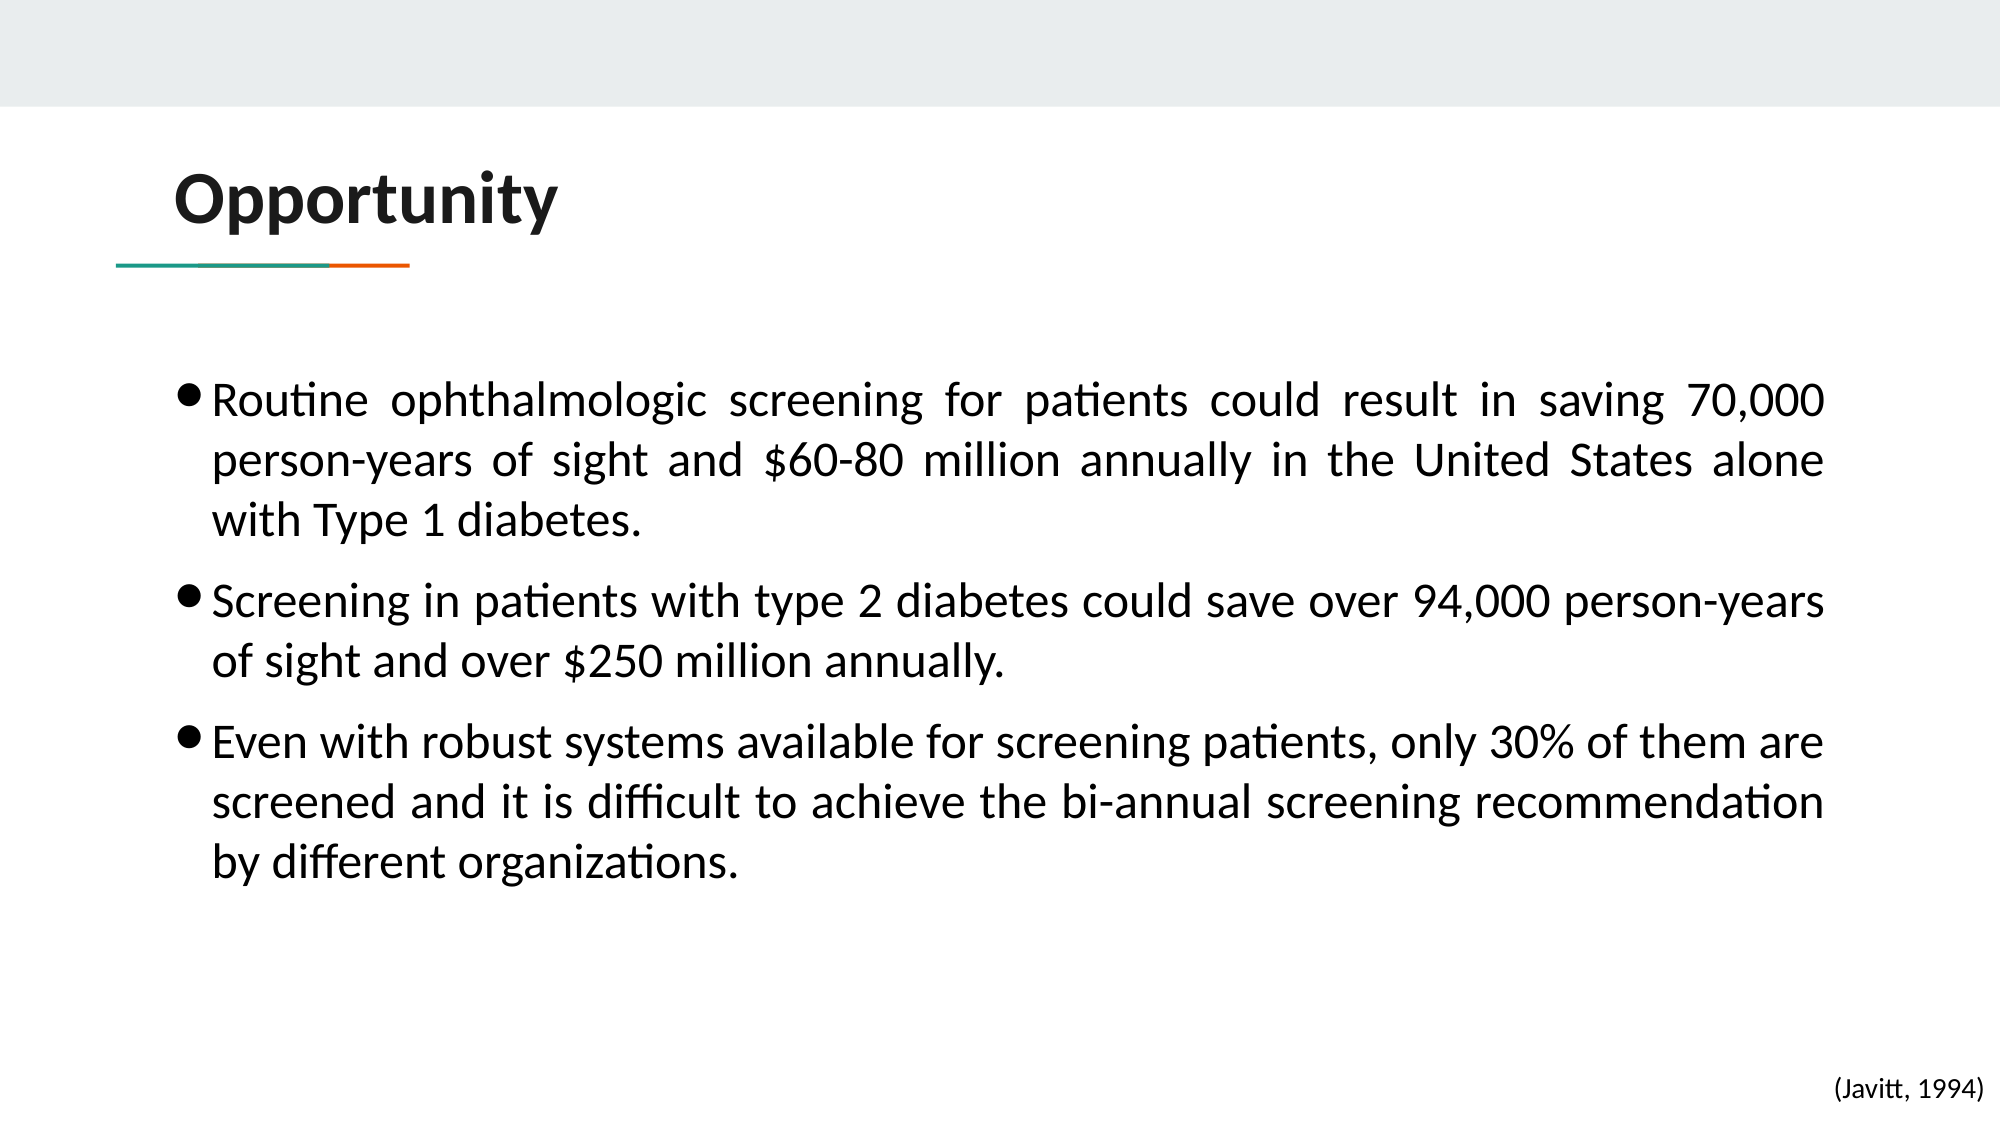

# Opportunity
Routine ophthalmologic screening for patients could result in saving 70,000 person-years of sight and $60-80 million annually in the United States alone with Type 1 diabetes.
Screening in patients with type 2 diabetes could save over 94,000 person-years of sight and over $250 million annually.
Even with robust systems available for screening patients, only 30% of them are screened and it is difficult to achieve the bi-annual screening recommendation by different organizations.

(Javitt, 1994)